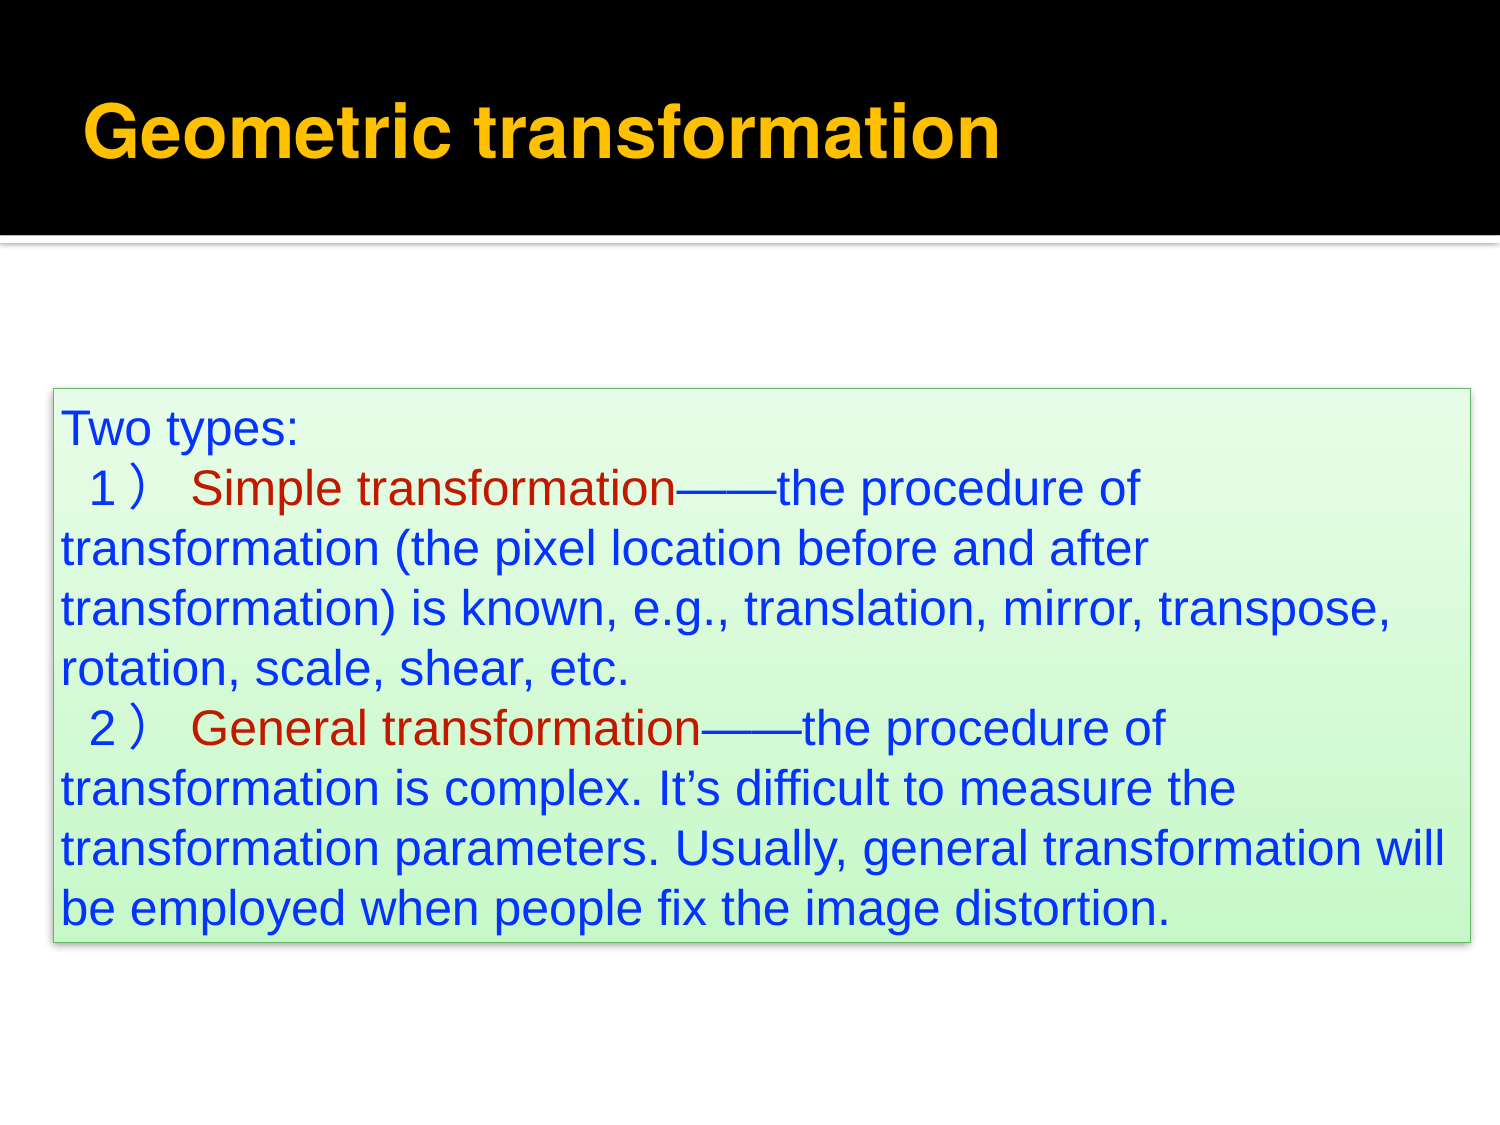

# Geometric transformation
Two types:
  1）Simple transformation——the procedure of transformation (the pixel location before and after transformation) is known, e.g., translation, mirror, transpose, rotation, scale, shear, etc.
  2）General transformation——the procedure of transformation is complex. It’s difficult to measure the transformation parameters. Usually, general transformation will be employed when people fix the image distortion.